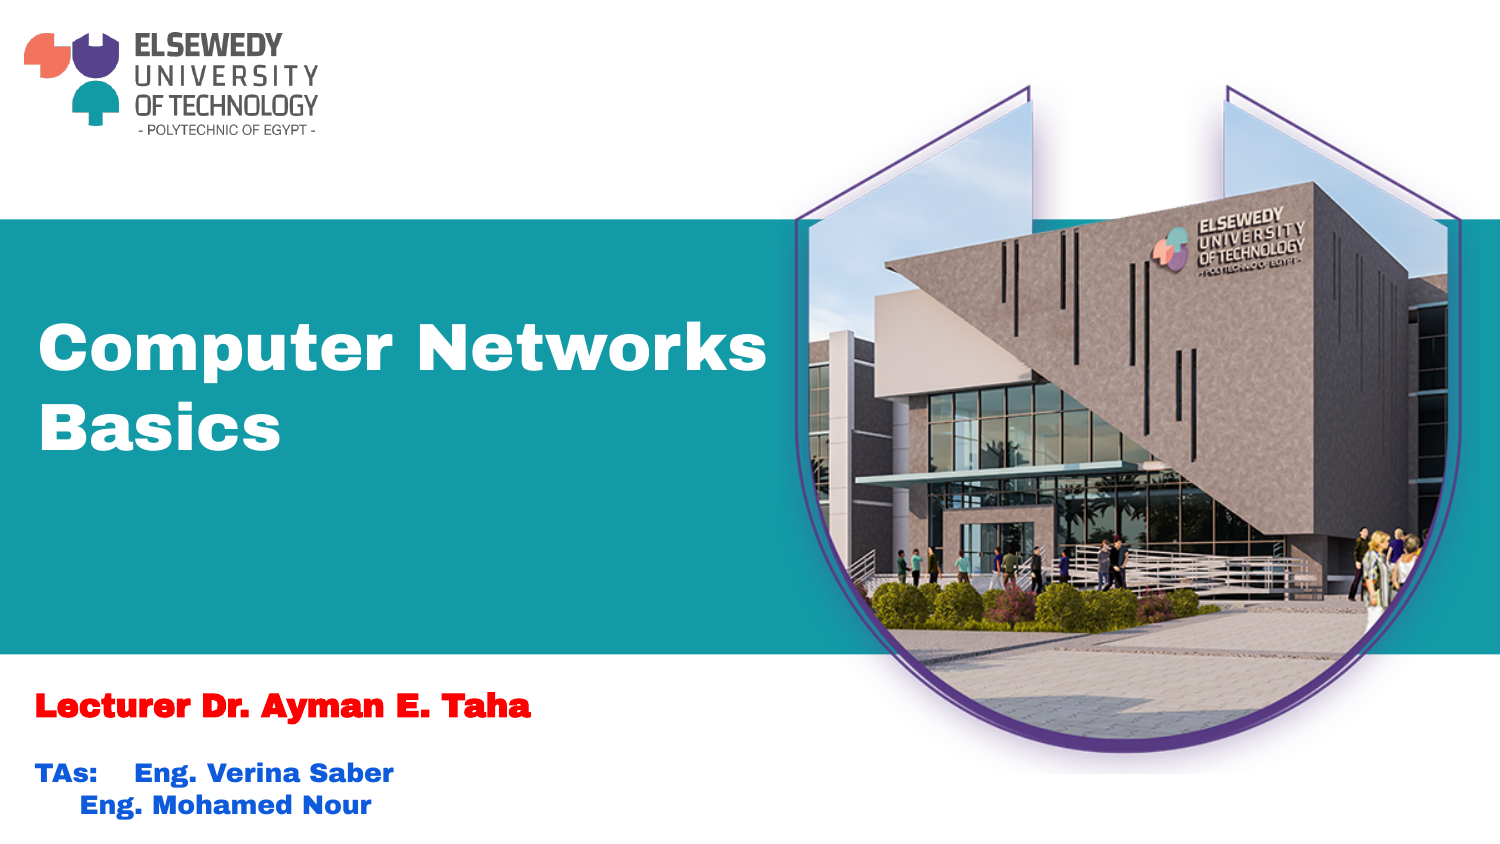

# Computer Networks Basics

Lecturer Dr. Ayman E. Taha

TAs:    Eng. Verina Saber
		Eng. Mohamed Nour